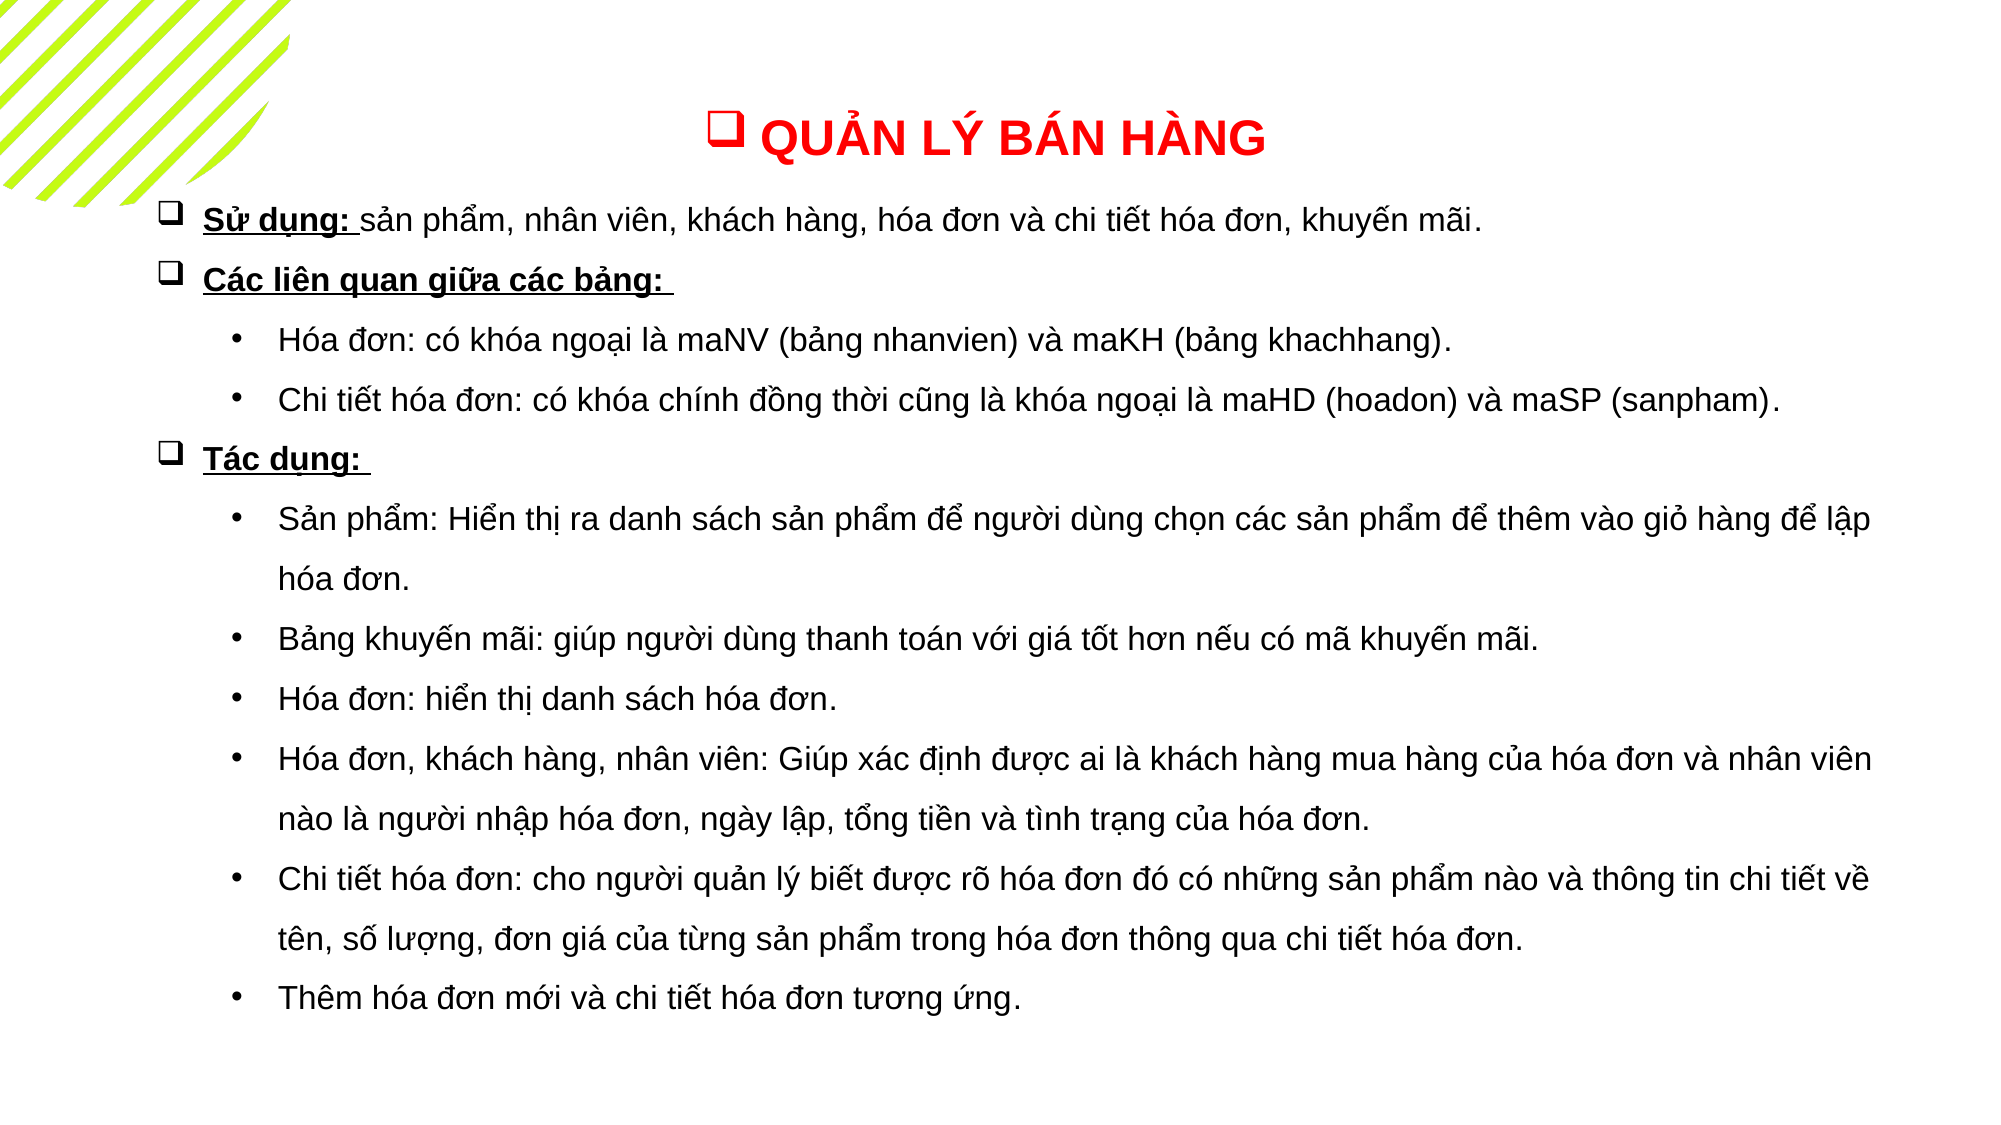

QUẢN LÝ BÁN HÀNG
Sử dụng: sản phẩm, nhân viên, khách hàng, hóa đơn và chi tiết hóa đơn, khuyến mãi.
Các liên quan giữa các bảng:
Hóa đơn: có khóa ngoại là maNV (bảng nhanvien) và maKH (bảng khachhang).
Chi tiết hóa đơn: có khóa chính đồng thời cũng là khóa ngoại là maHD (hoadon) và maSP (sanpham).
Tác dụng:
Sản phẩm: Hiển thị ra danh sách sản phẩm để người dùng chọn các sản phẩm để thêm vào giỏ hàng để lập hóa đơn.
Bảng khuyến mãi: giúp người dùng thanh toán với giá tốt hơn nếu có mã khuyến mãi.
Hóa đơn: hiển thị danh sách hóa đơn.
Hóa đơn, khách hàng, nhân viên: Giúp xác định được ai là khách hàng mua hàng của hóa đơn và nhân viên nào là người nhập hóa đơn, ngày lập, tổng tiền và tình trạng của hóa đơn.
Chi tiết hóa đơn: cho người quản lý biết được rõ hóa đơn đó có những sản phẩm nào và thông tin chi tiết về tên, số lượng, đơn giá của từng sản phẩm trong hóa đơn thông qua chi tiết hóa đơn.
Thêm hóa đơn mới và chi tiết hóa đơn tương ứng.